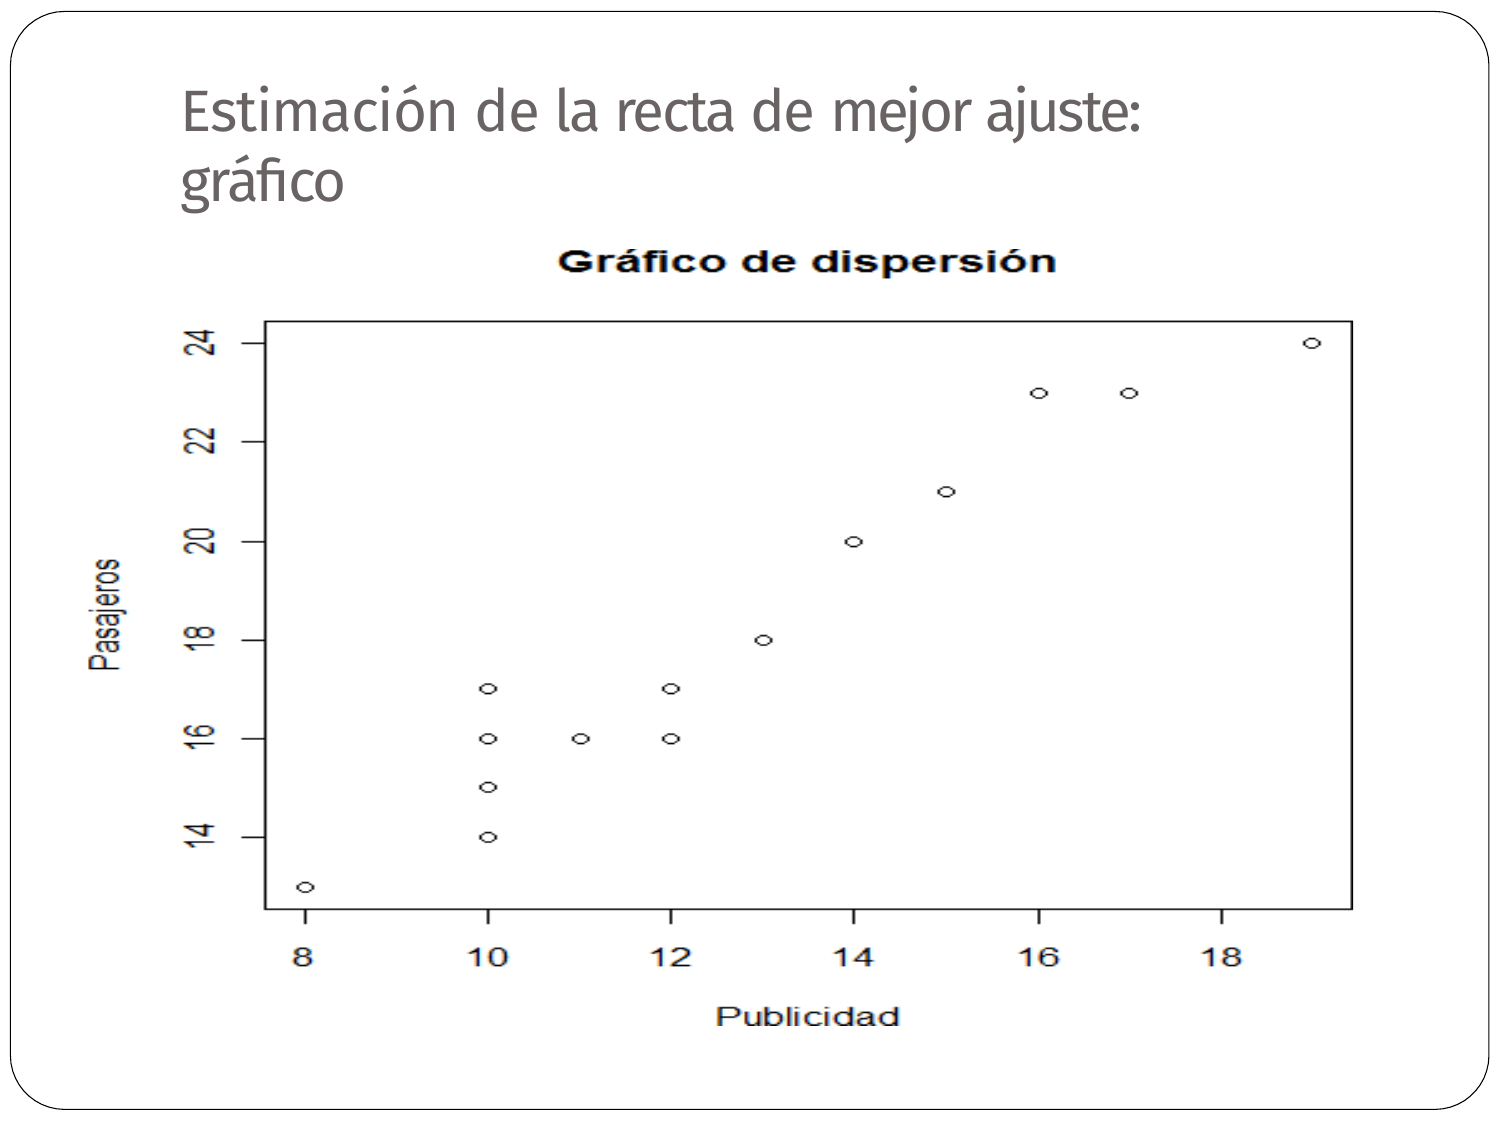

# Estimación de la recta de mejor ajuste: gráfico